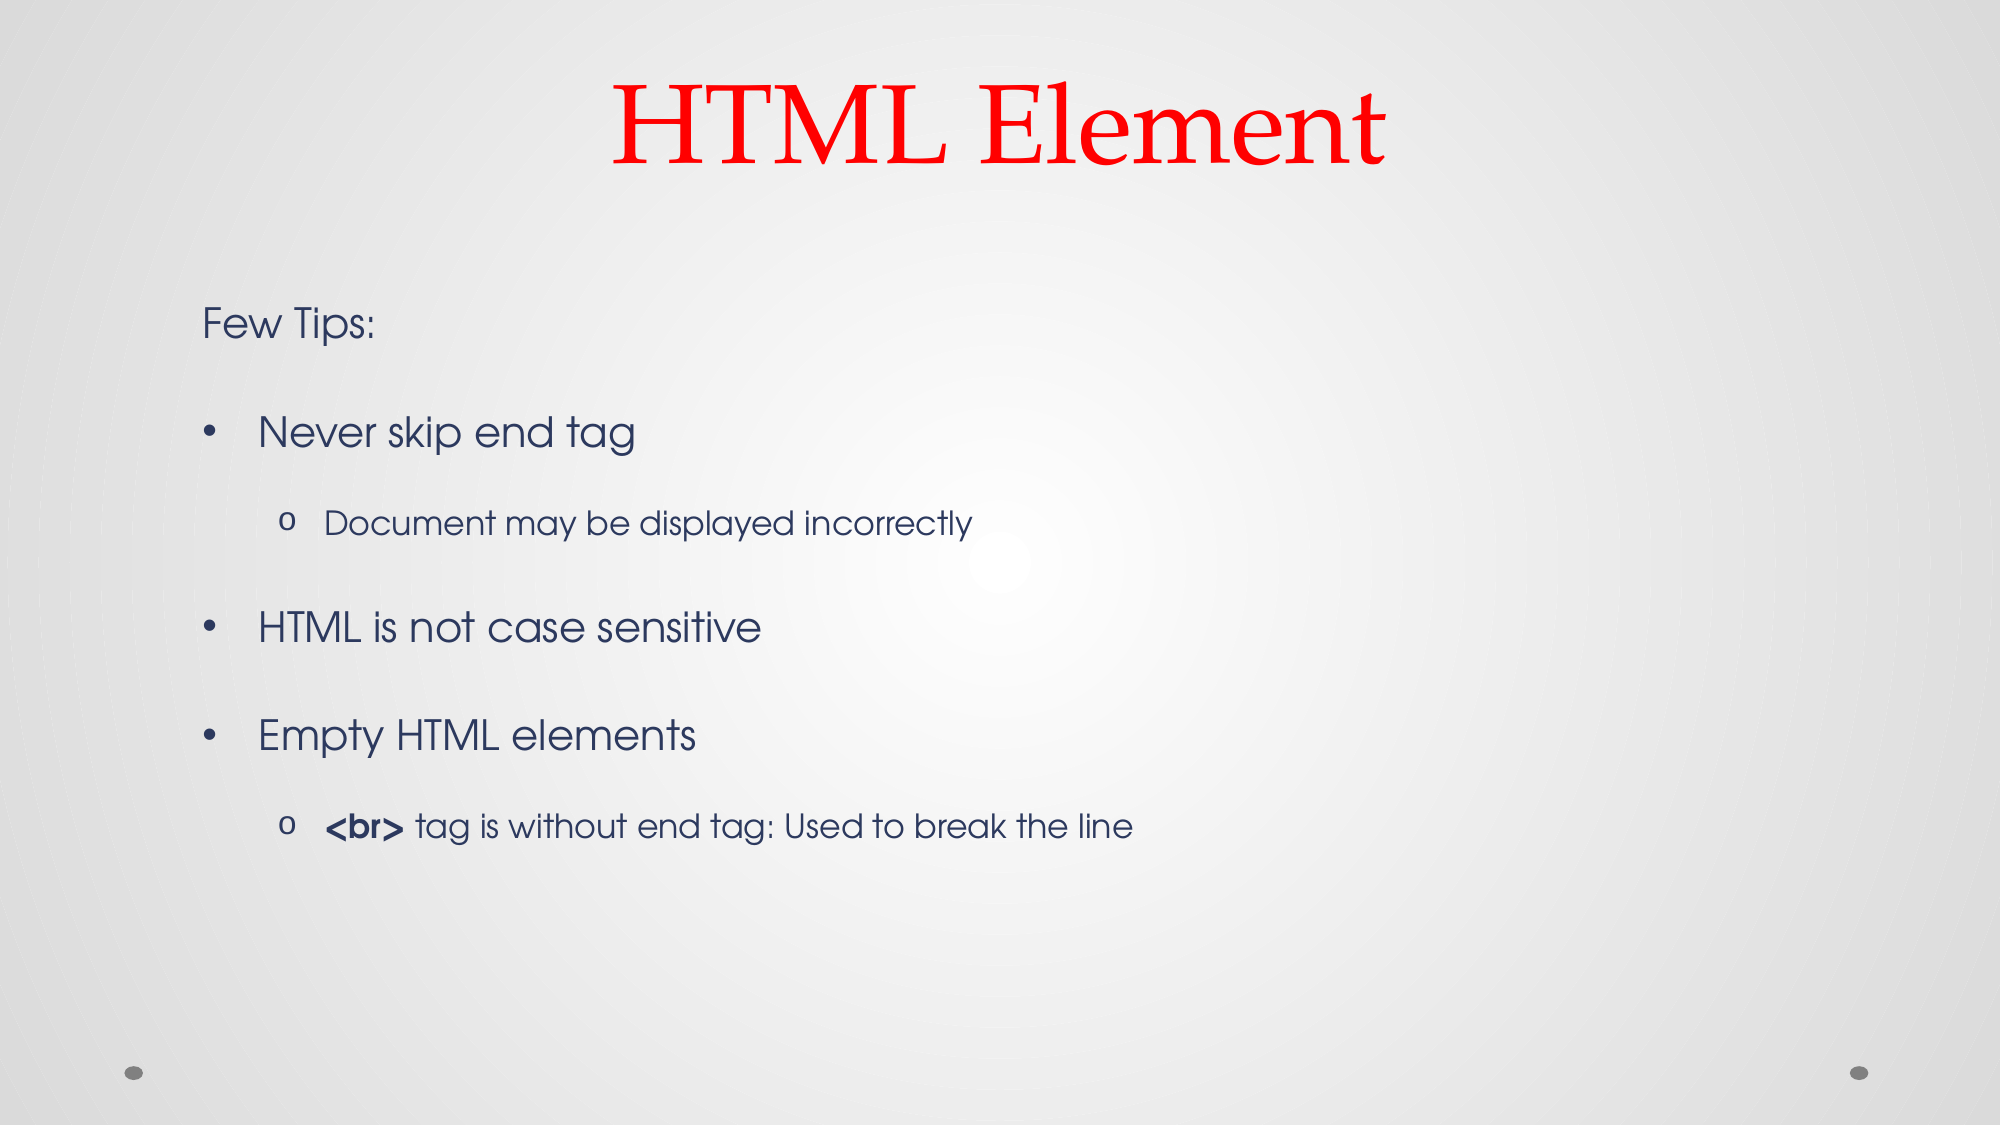

# HTML Element
Few Tips:
Never skip end tag
Document may be displayed incorrectly
HTML is not case sensitive
Empty HTML elements
<br> tag is without end tag: Used to break the line